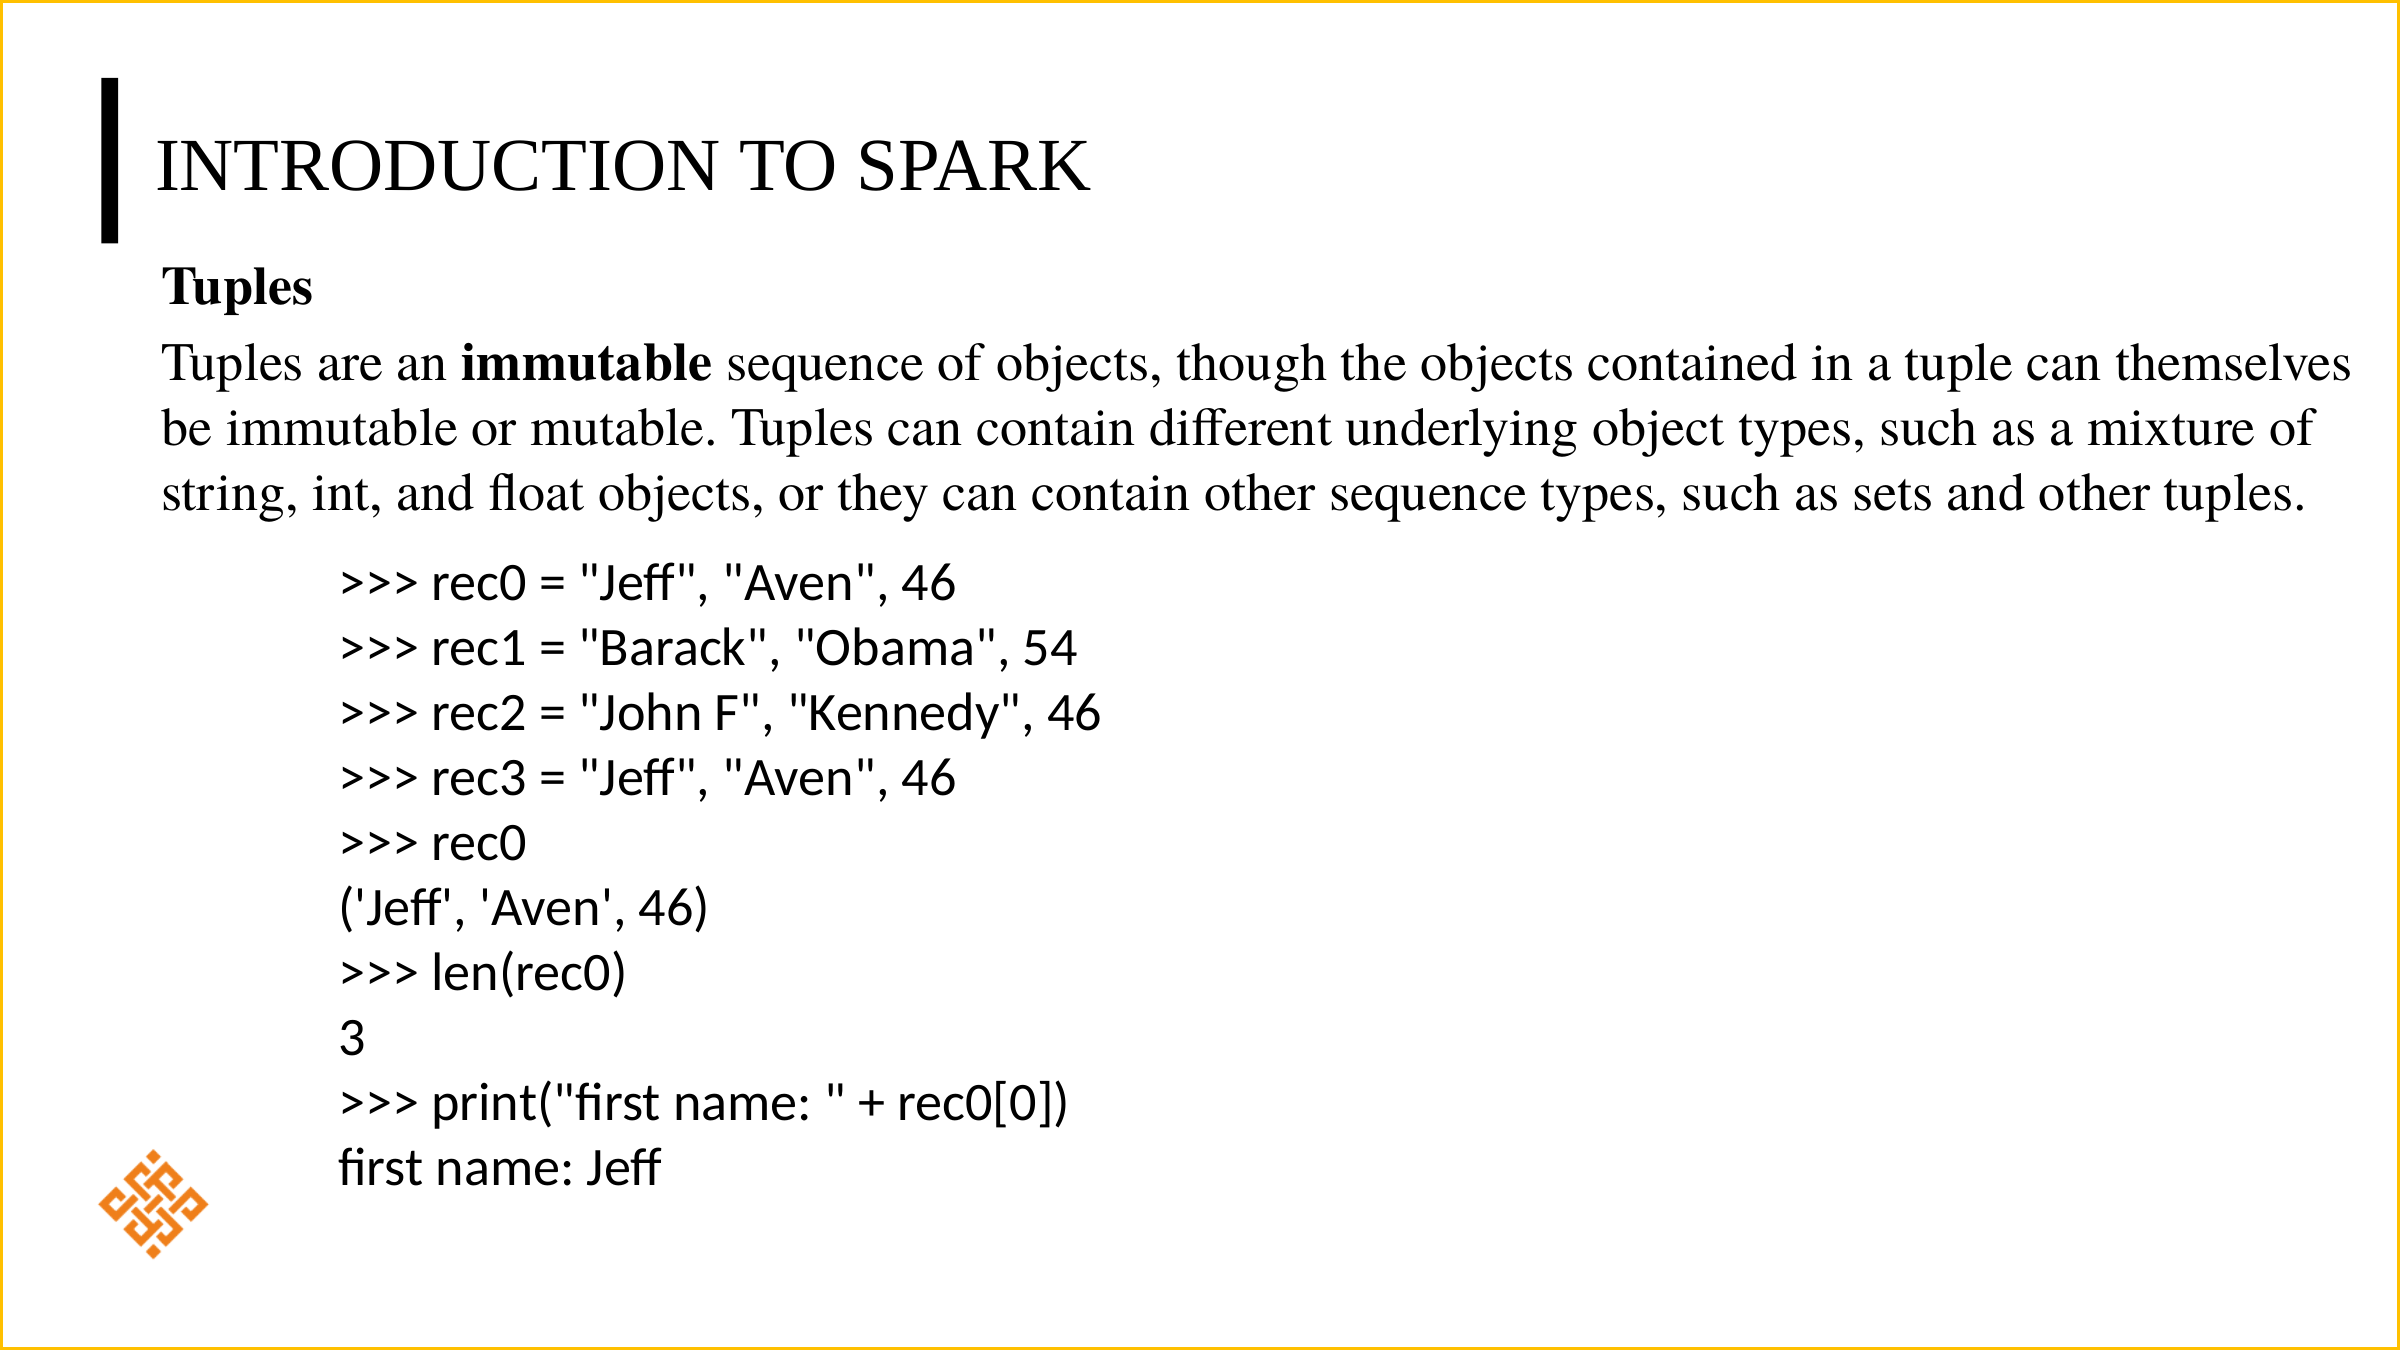

# Introduction to Spark
Tuples
Tuples are an immutable sequence of objects, though the objects contained in a tuple can themselves be immutable or mutable. Tuples can contain different underlying object types, such as a mixture of string, int, and float objects, or they can contain other sequence types, such as sets and other tuples.
>>> rec0 = "Jeff", "Aven", 46
>>> rec1 = "Barack", "Obama", 54
>>> rec2 = "John F", "Kennedy", 46
>>> rec3 = "Jeff", "Aven", 46
>>> rec0
('Jeff', 'Aven', 46)
>>> len(rec0)
3
>>> print("first name: " + rec0[0])
first name: Jeff